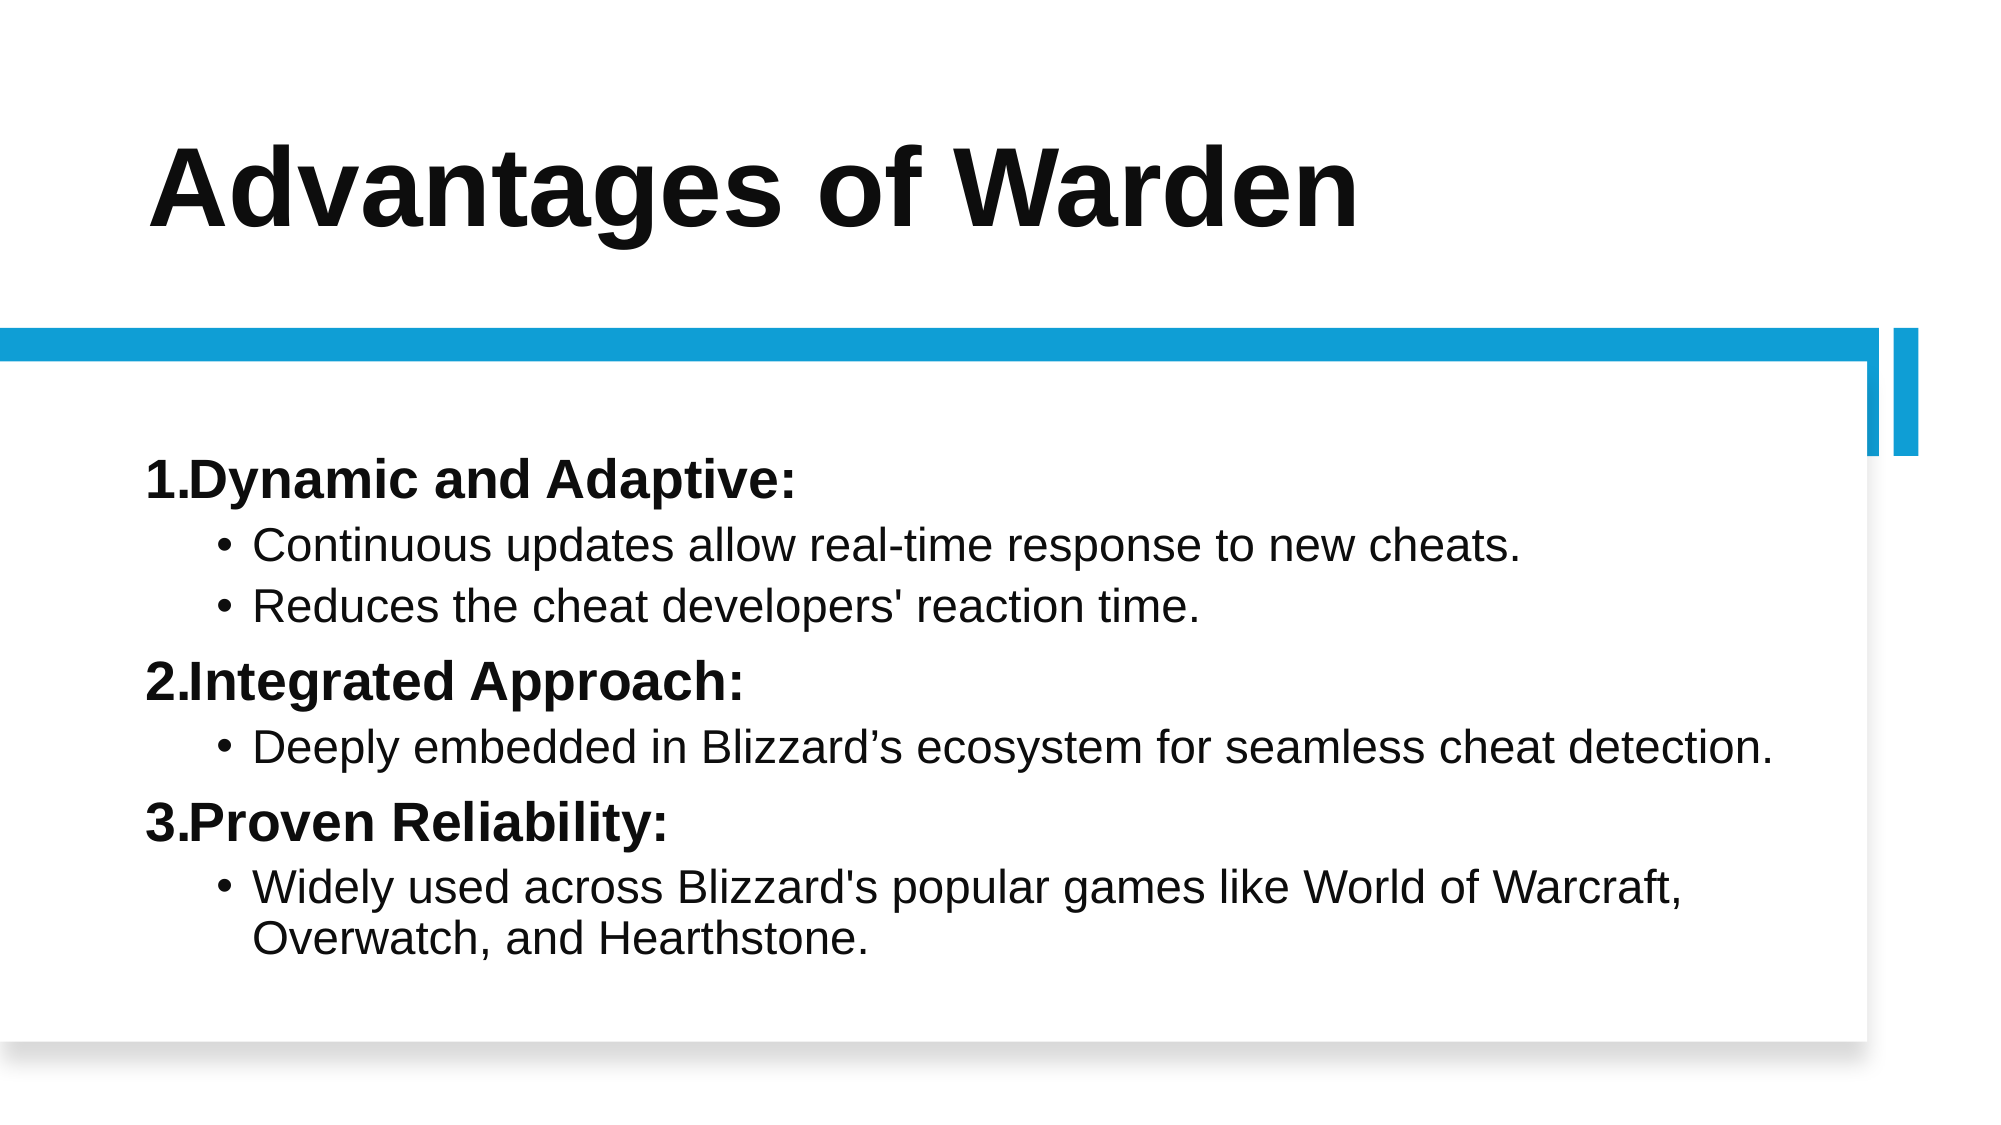

# Advantages of Warden

Dynamic and Adaptive:
Continuous updates allow real-time response to new cheats.
Reduces the cheat developers' reaction time.
Integrated Approach:
Deeply embedded in Blizzard’s ecosystem for seamless cheat detection.
Proven Reliability:
Widely used across Blizzard's popular games like World of Warcraft, Overwatch, and Hearthstone.